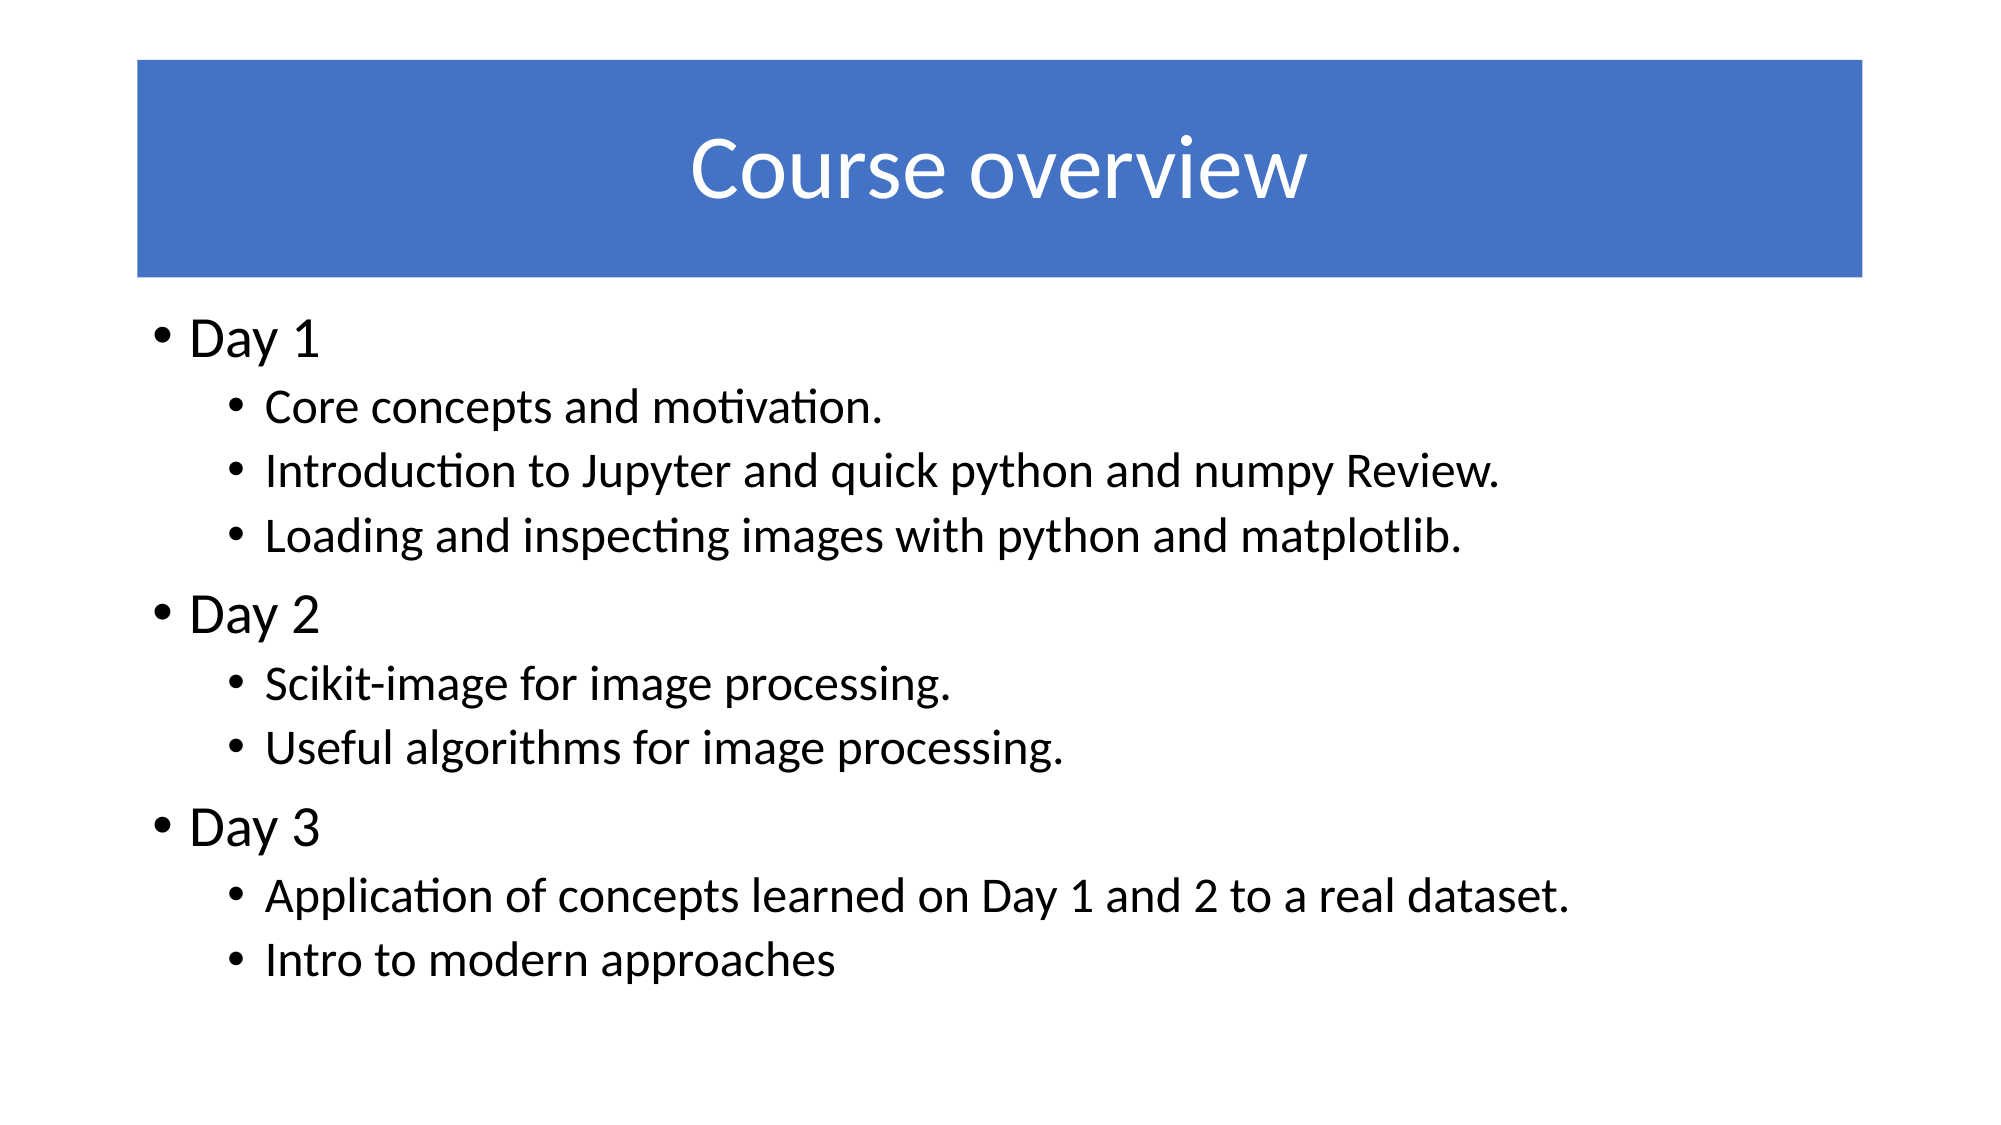

# Course overview
Day 1
Core concepts and motivation.
Introduction to Jupyter and quick python and numpy Review.
Loading and inspecting images with python and matplotlib.
Day 2
Scikit-image for image processing.
Useful algorithms for image processing.
Day 3
Application of concepts learned on Day 1 and 2 to a real dataset.
Intro to modern approaches